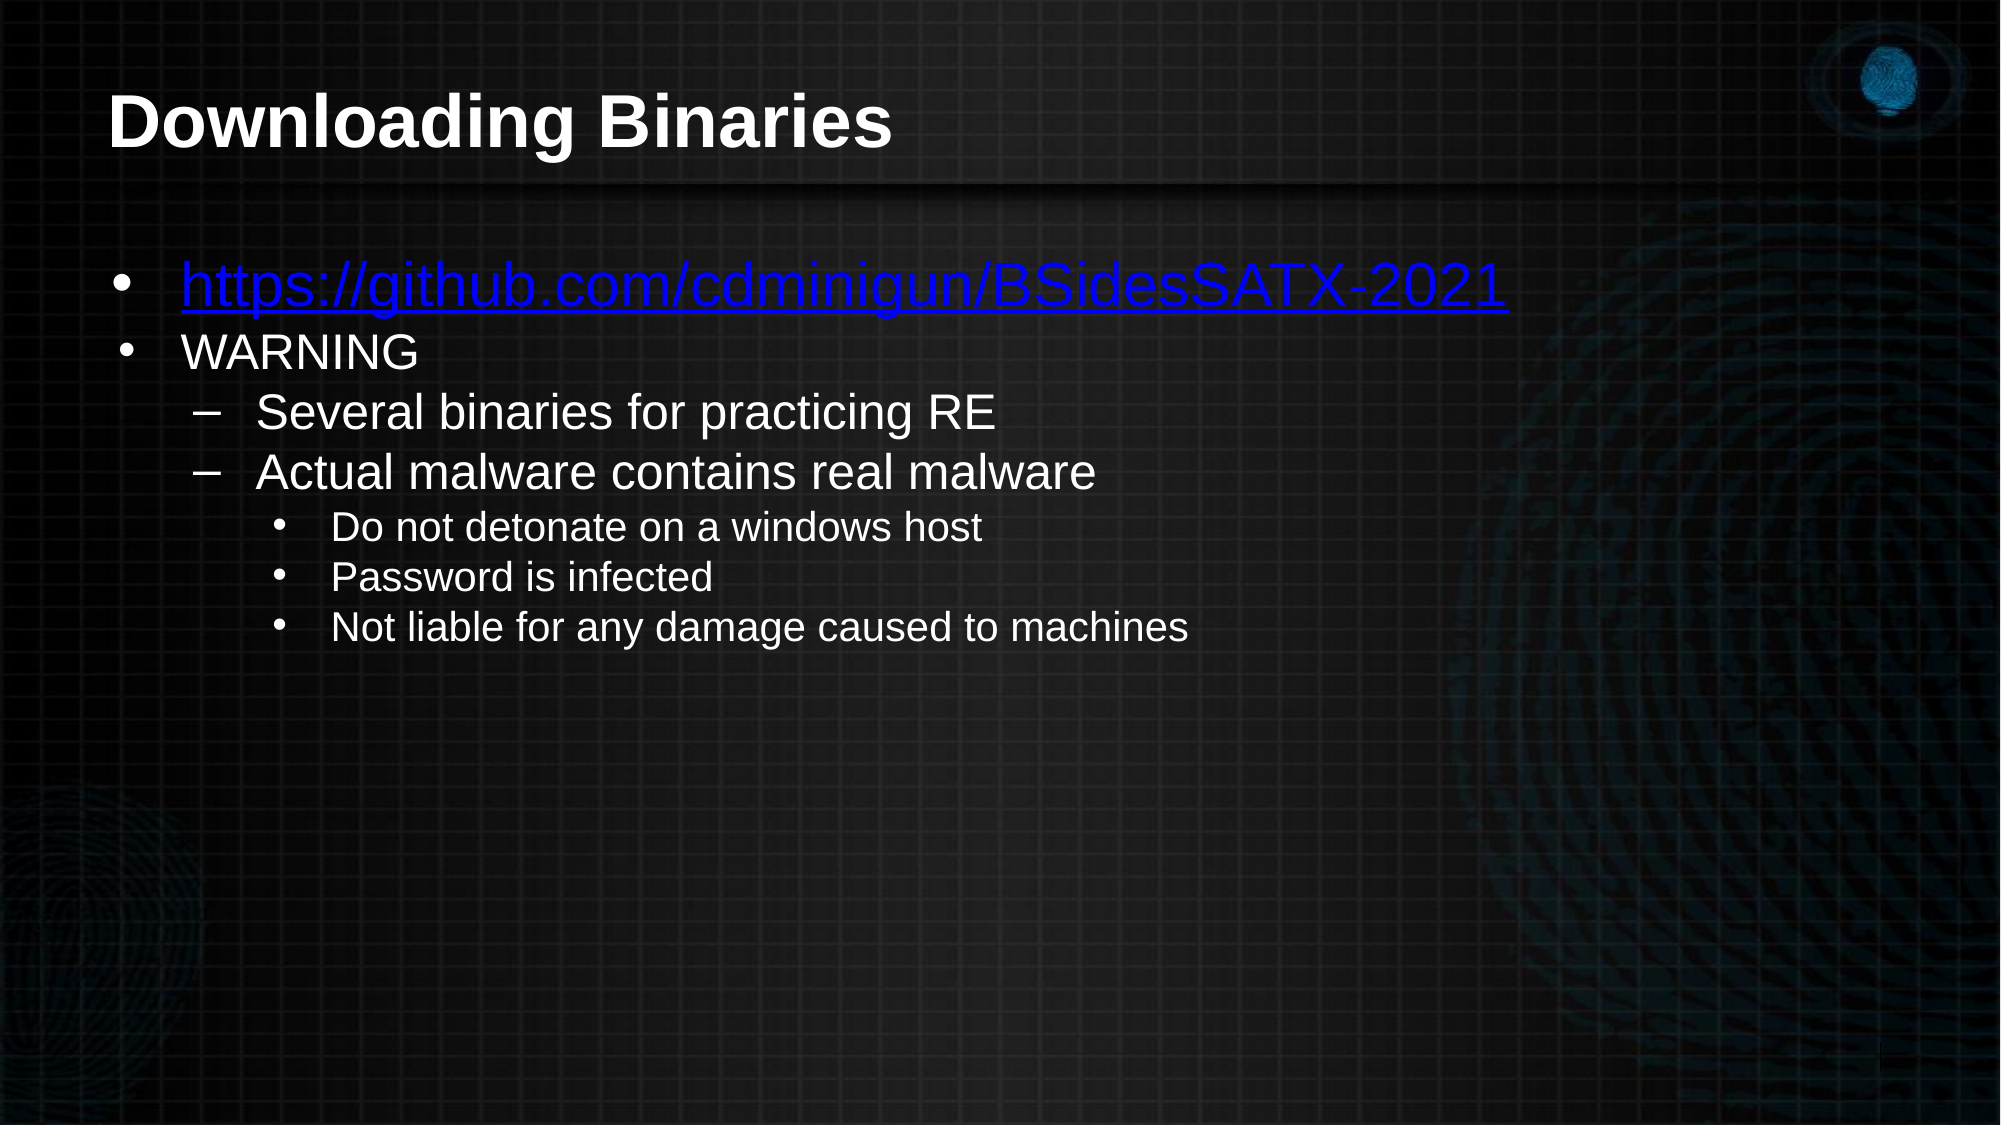

# Downloading Binaries
https://github.com/cdminigun/BSidesSATX-2021
WARNING
Several binaries for practicing RE
Actual malware contains real malware
Do not detonate on a windows host
Password is infected
Not liable for any damage caused to machines
3